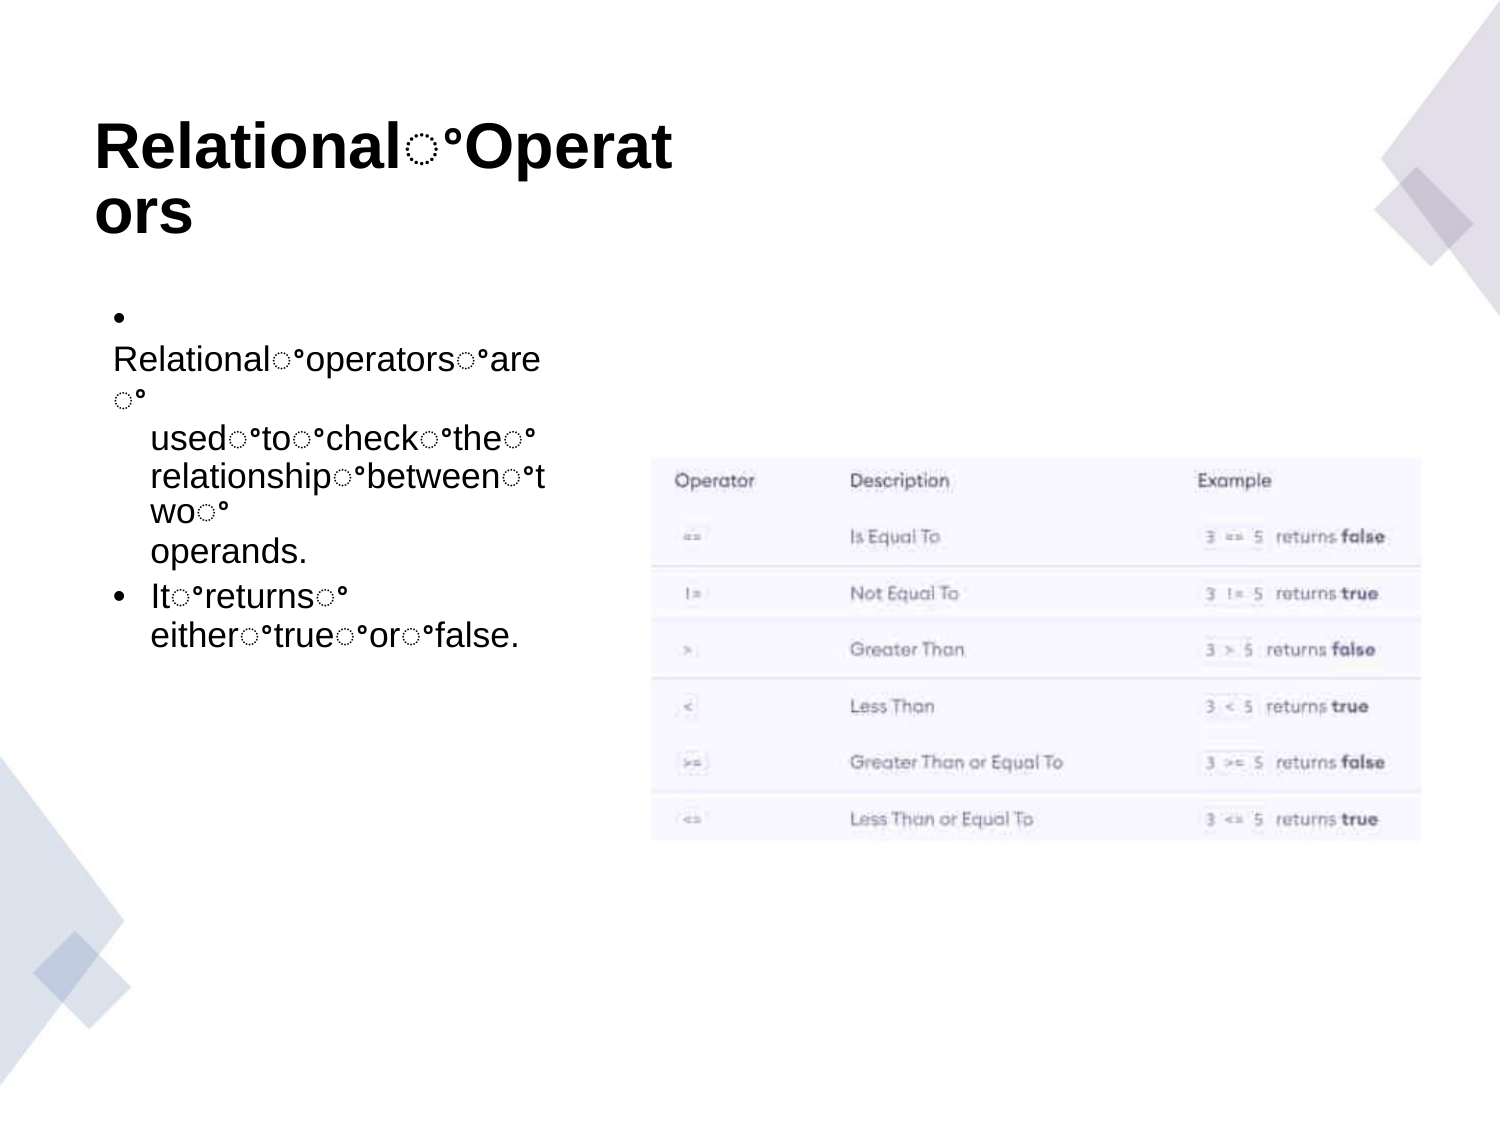

RelationalꢀOperators
• Relationalꢀoperatorsꢀareꢀ
usedꢀtoꢀcheckꢀtheꢀ
relationshipꢀbetweenꢀtwoꢀ
operands.
• Itꢀreturnsꢀ
eitherꢀtrueꢀorꢀfalse.